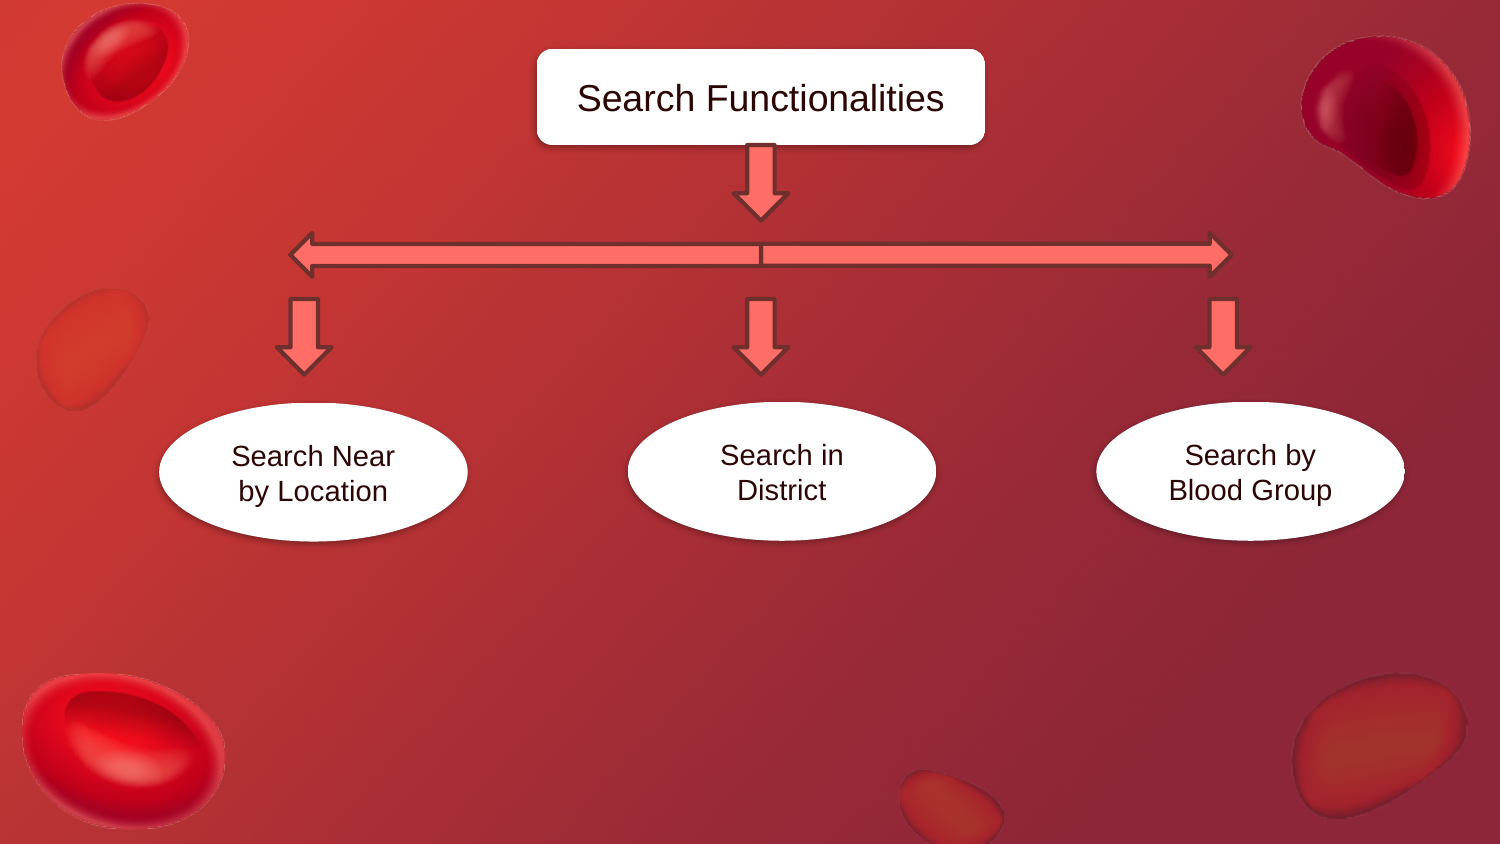

Search Functionalities

Search in District
Search by Blood Group
Search Near by Location